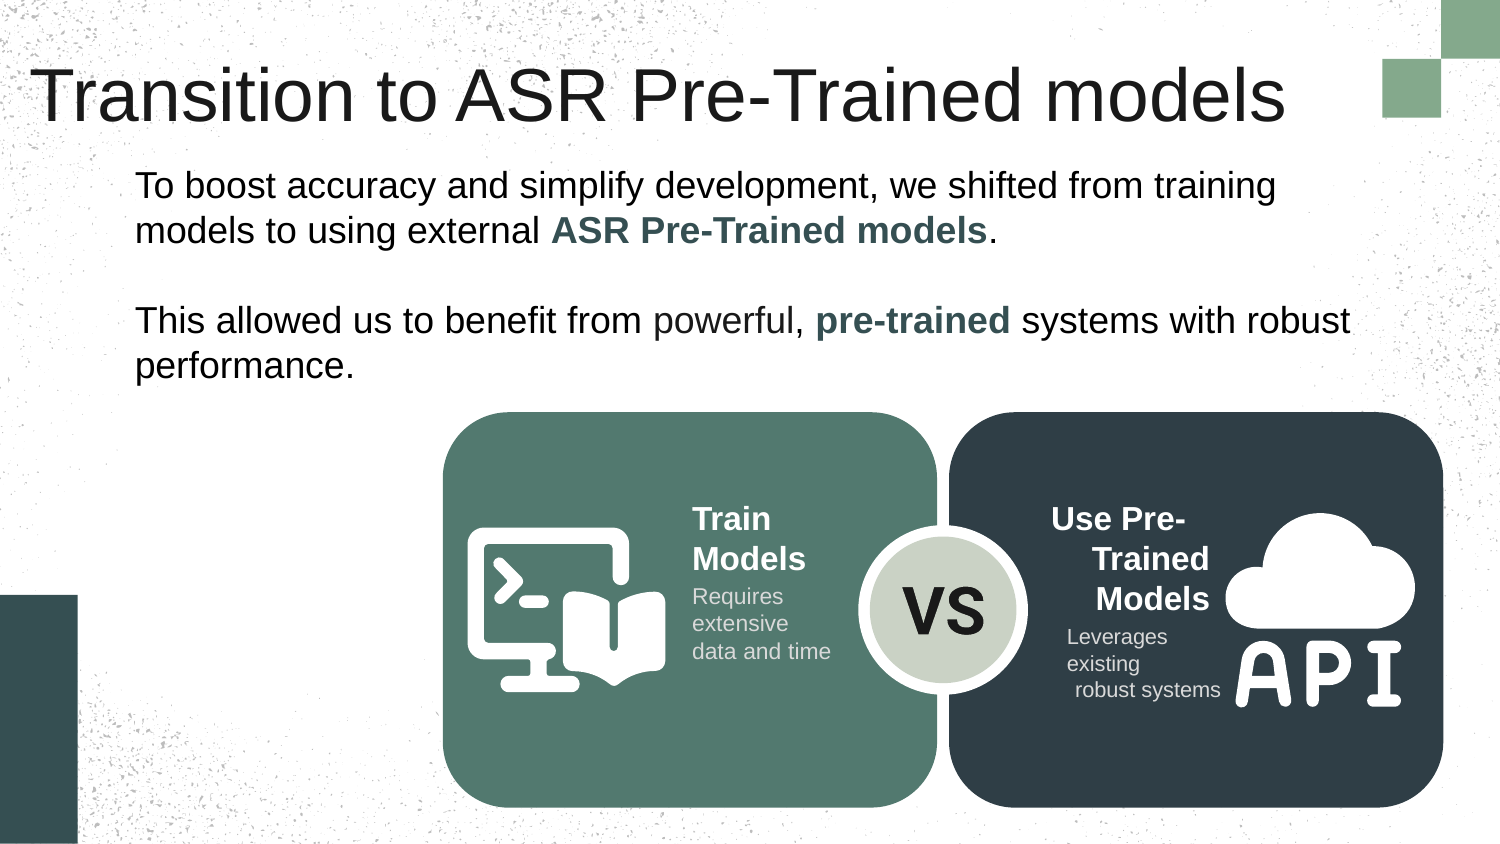

Transition to ASR Pre-Trained models
To boost accuracy and simplify development, we shifted from training models to using external ASR Pre-Trained models.
This allowed us to benefit from powerful, pre-trained systems with robust performance.

Train Models
Requires extensive
data and time

Use Pre-
Trained Models
Leverages existing
robust systems